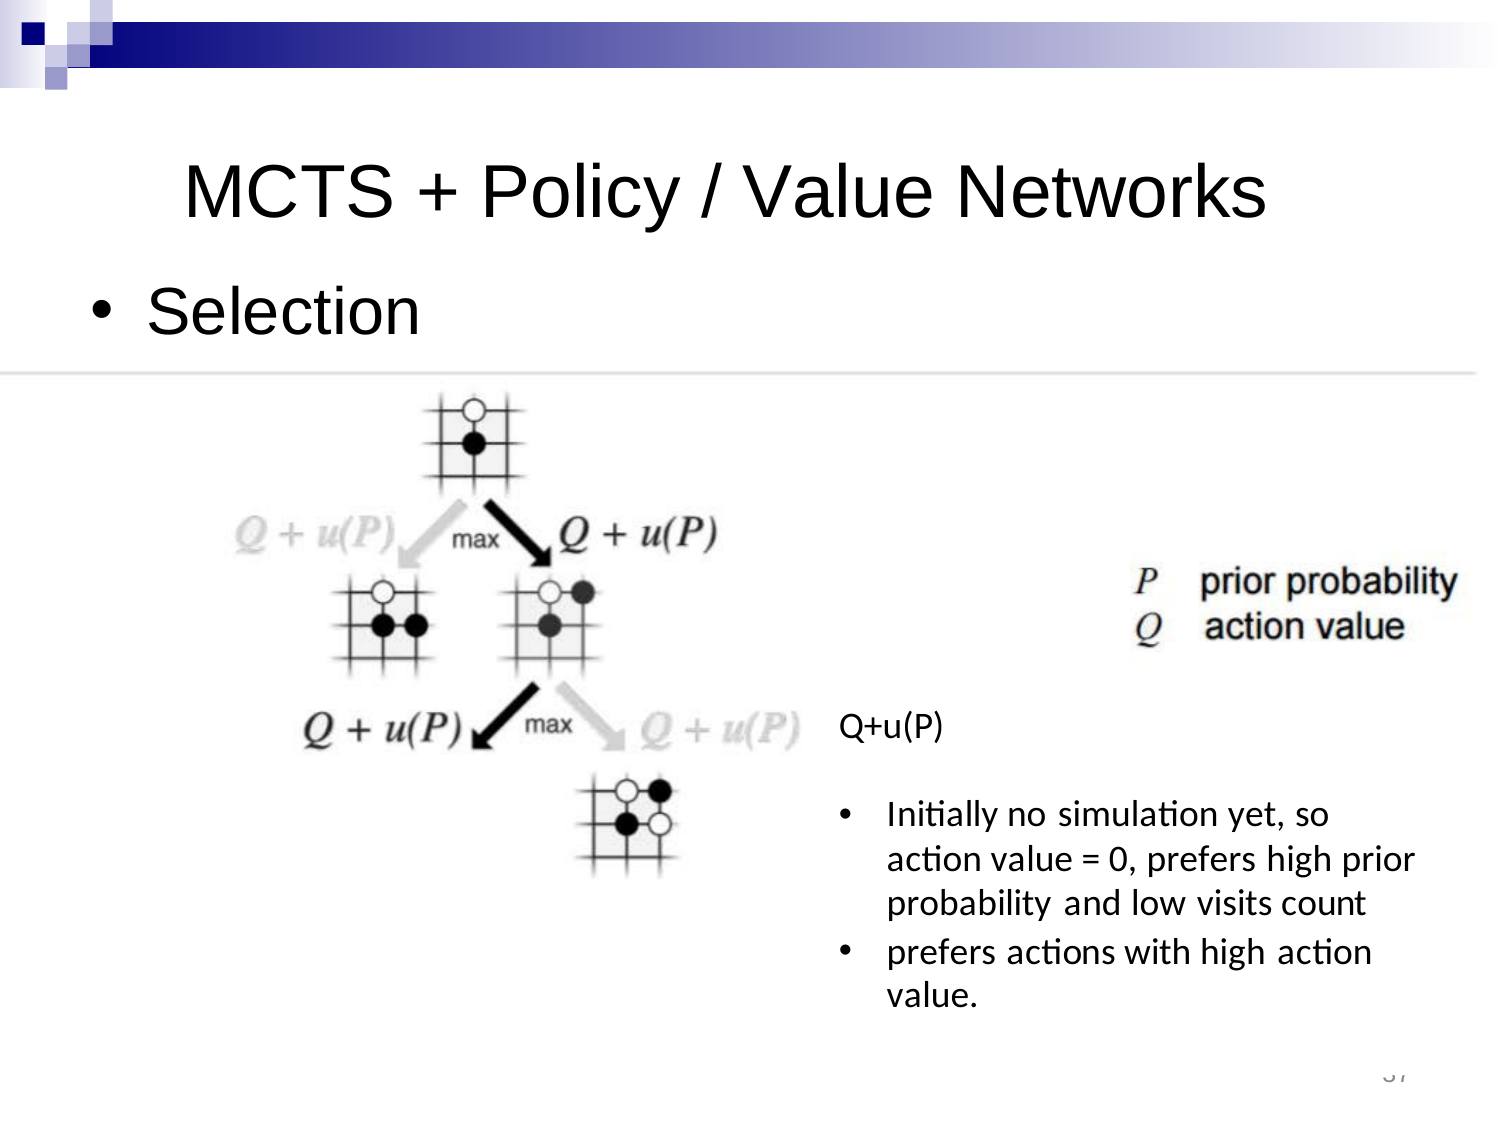

# MCTS + Policy / Value Networks
Selection

Q+u(P)

Initially no simulation yet, so action value = 0, prefers high prior probability and low visits count
prefers actions with high action value.
37